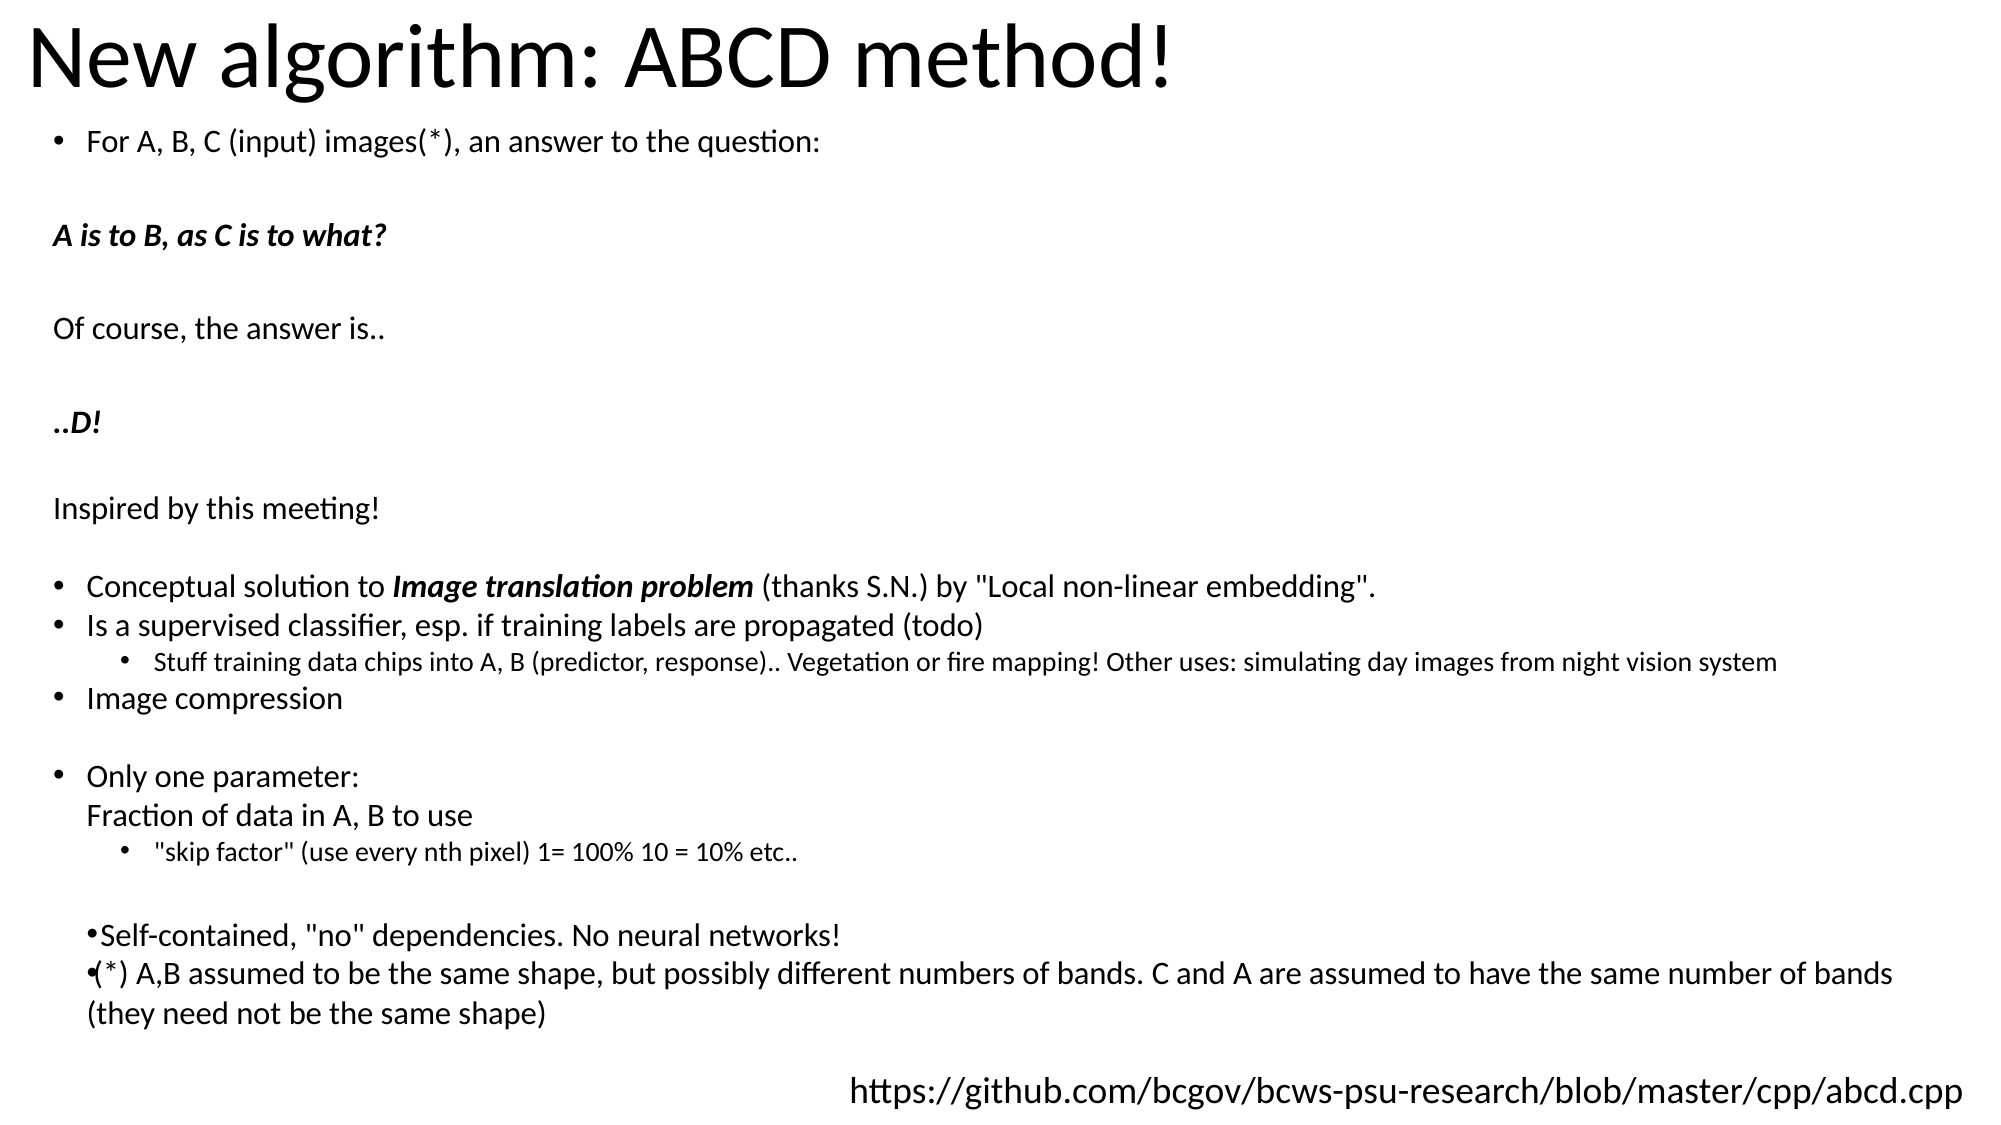

# New algorithm: ABCD method!
For A, B, C (input) images(*), an answer to the question:

A is to B, as C is to what?

Of course, the answer is..

..D!

Inspired by this meeting!

Conceptual solution to Image translation problem (thanks S.N.) by "Local non-linear embedding".
Is a supervised classifier, esp. if training labels are propagated (todo)
Stuff training data chips into A, B (predictor, response).. Vegetation or fire mapping! Other uses: simulating day images from night vision system
Image compression

Only one parameter:
Fraction of data in A, B to use
"skip factor" (use every nth pixel) 1= 100% 10 = 10% etc..

 Self-contained, "no" dependencies. No neural networks!
(*) A,B assumed to be the same shape, but possibly different numbers of bands. C and A are assumed to have the same number of bands (they need not be the same shape)

https://github.com/bcgov/bcws-psu-research/blob/master/cpp/abcd.cpp